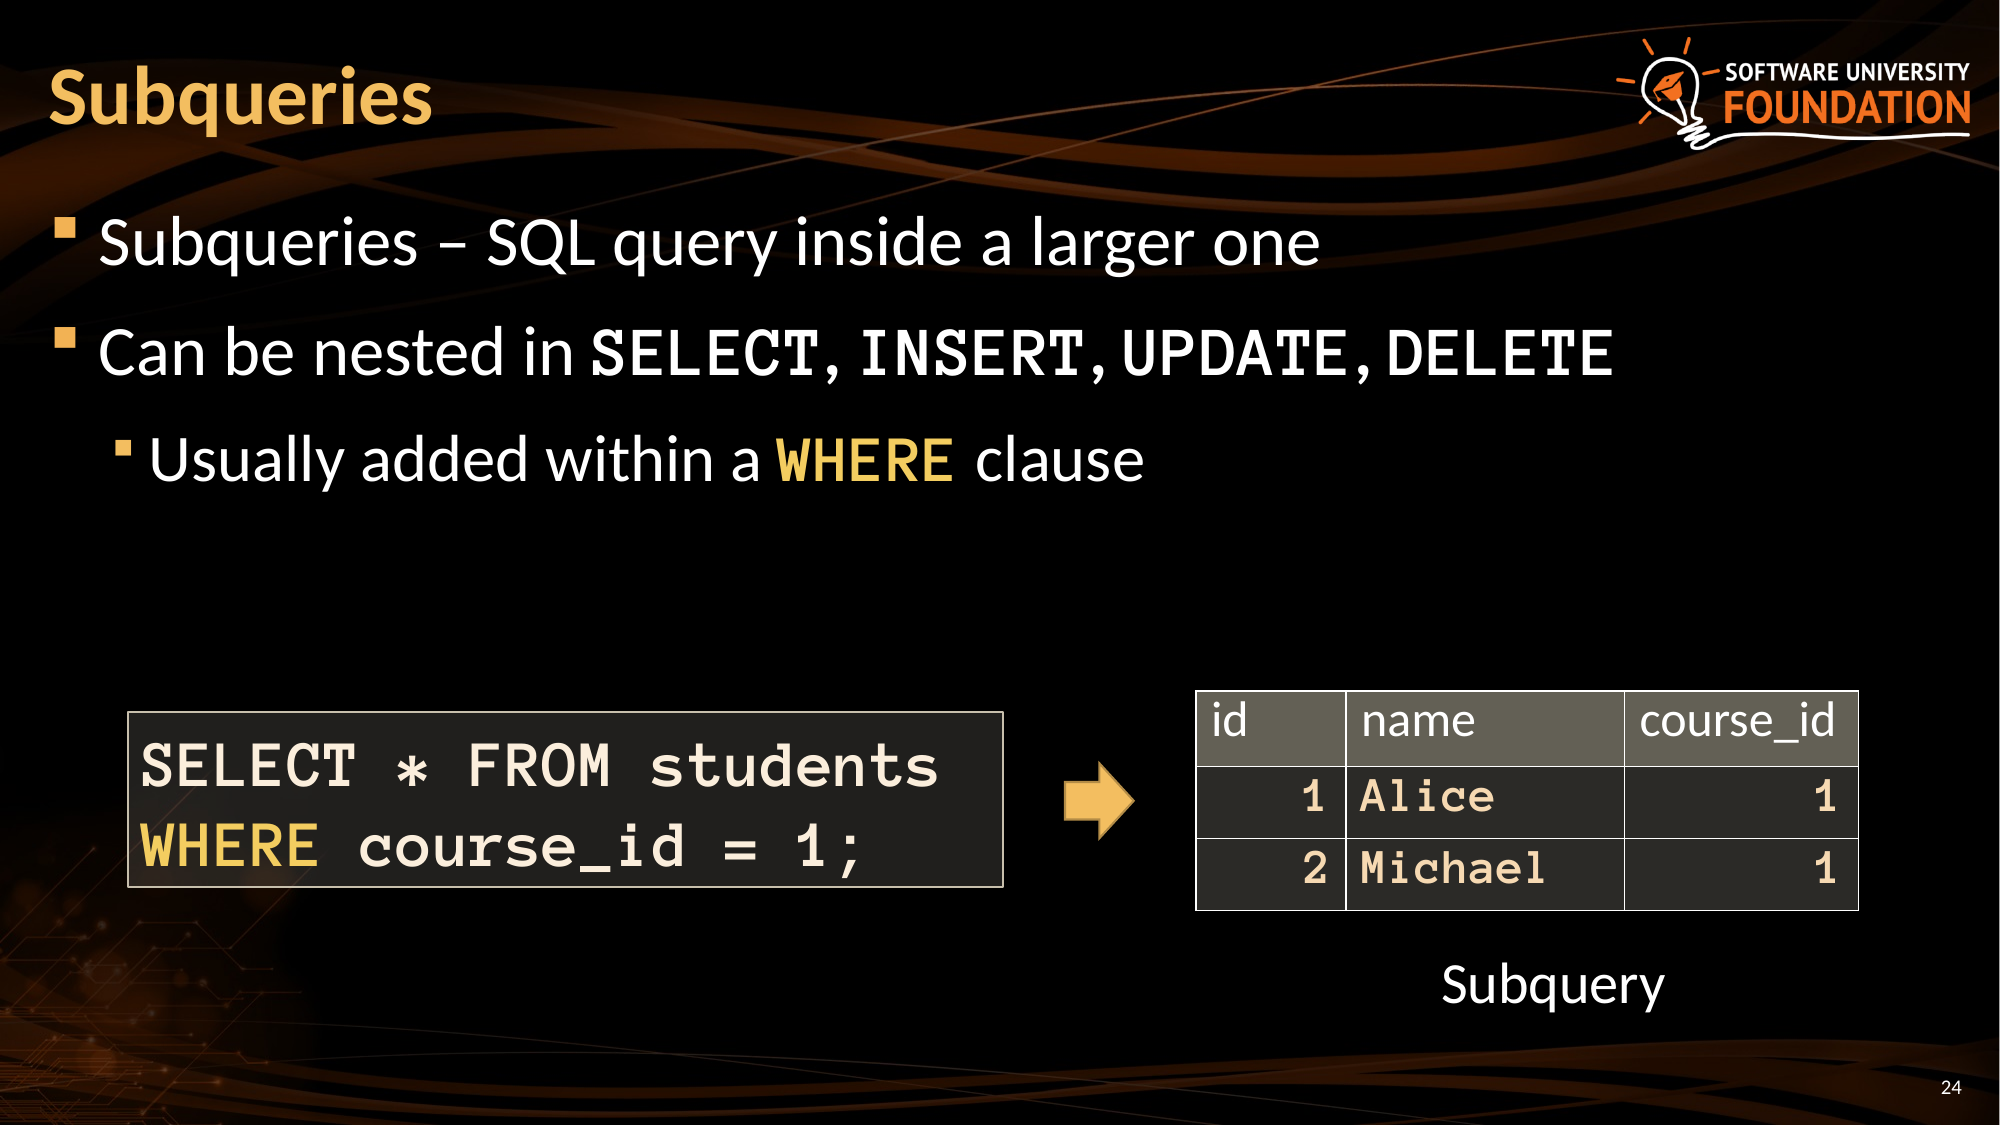

# Subqueries
Subqueries – SQL query inside a larger one
Can be nested in SELECT, INSERT, UPDATE, DELETE
Usually added within a WHERE clause

| id | name | course\_id |
| --- | --- | --- |
| 1 | Alice | 1 |
| 2 | Michael | 1 |
SELECT * FROM students
WHERE course_id = 1;

Subquery
24